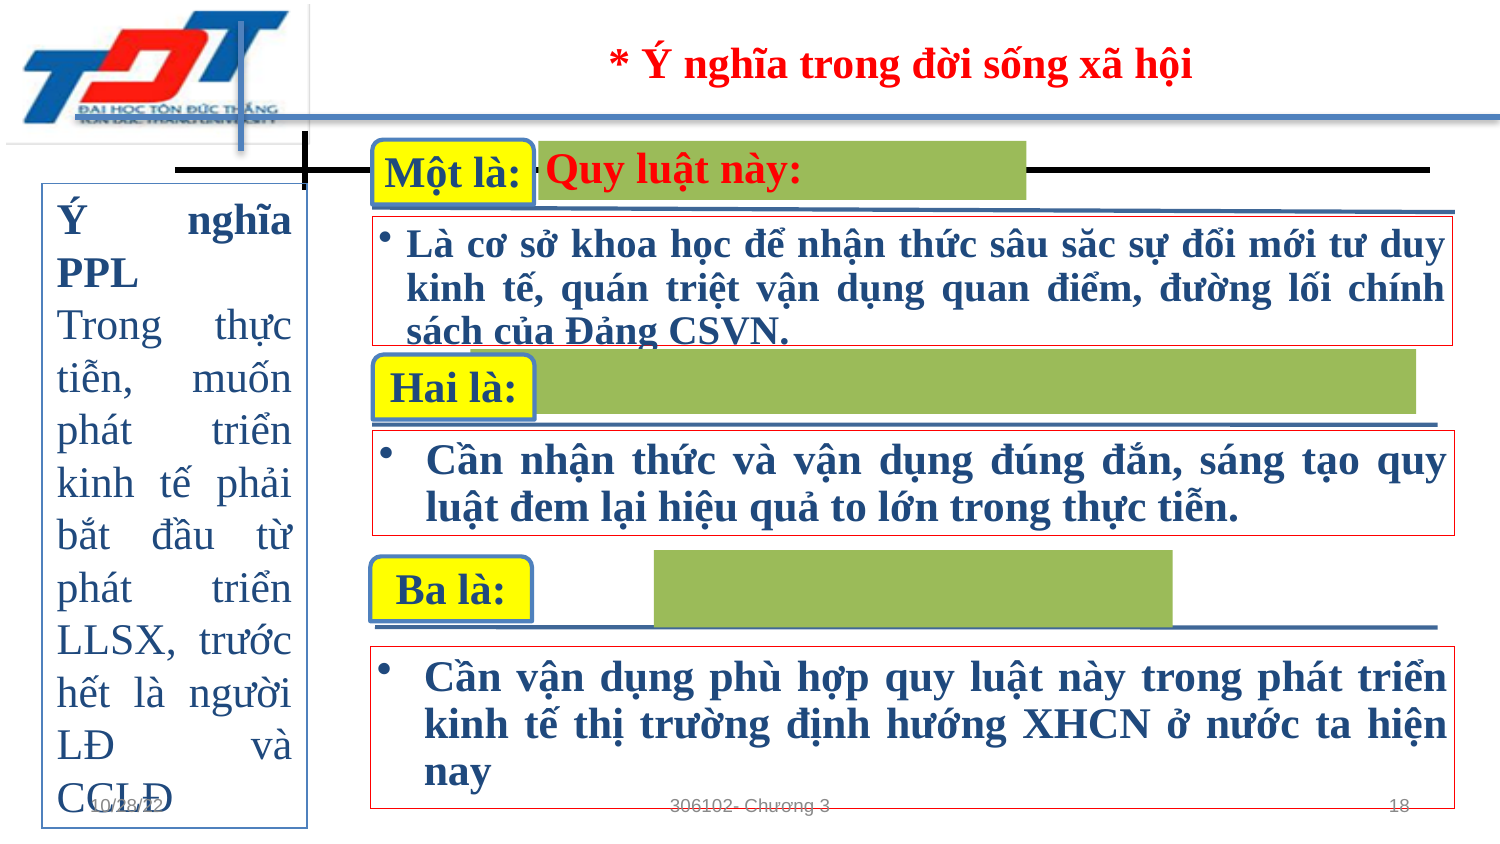

* Ý nghĩa trong đời sống xã hội
Một là:
Quy luật này:
Ý nghĩa PPL
Trong thực tiễn, muốn phát triển kinh tế phải bắt đầu từ phát triển LLSX, trước hết là người LĐ và CCLĐ

Là cơ sở khoa học để nhận thức sâu săc sự đổi mới tư duy kinh tế, quán triệt vận dụng quan điểm, đường lối chính sách của Đảng CSVN.

Hai là:

Cần nhận thức và vận dụng đúng đắn, sáng tạo quy luật đem lại hiệu quả to lớn trong thực tiễn.

Ba là:

Cần vận dụng phù hợp quy luật này trong phát triển kinh tế thị trường định hướng XHCN ở nước ta hiện nay
10/28/22

306102- Chương 3
18